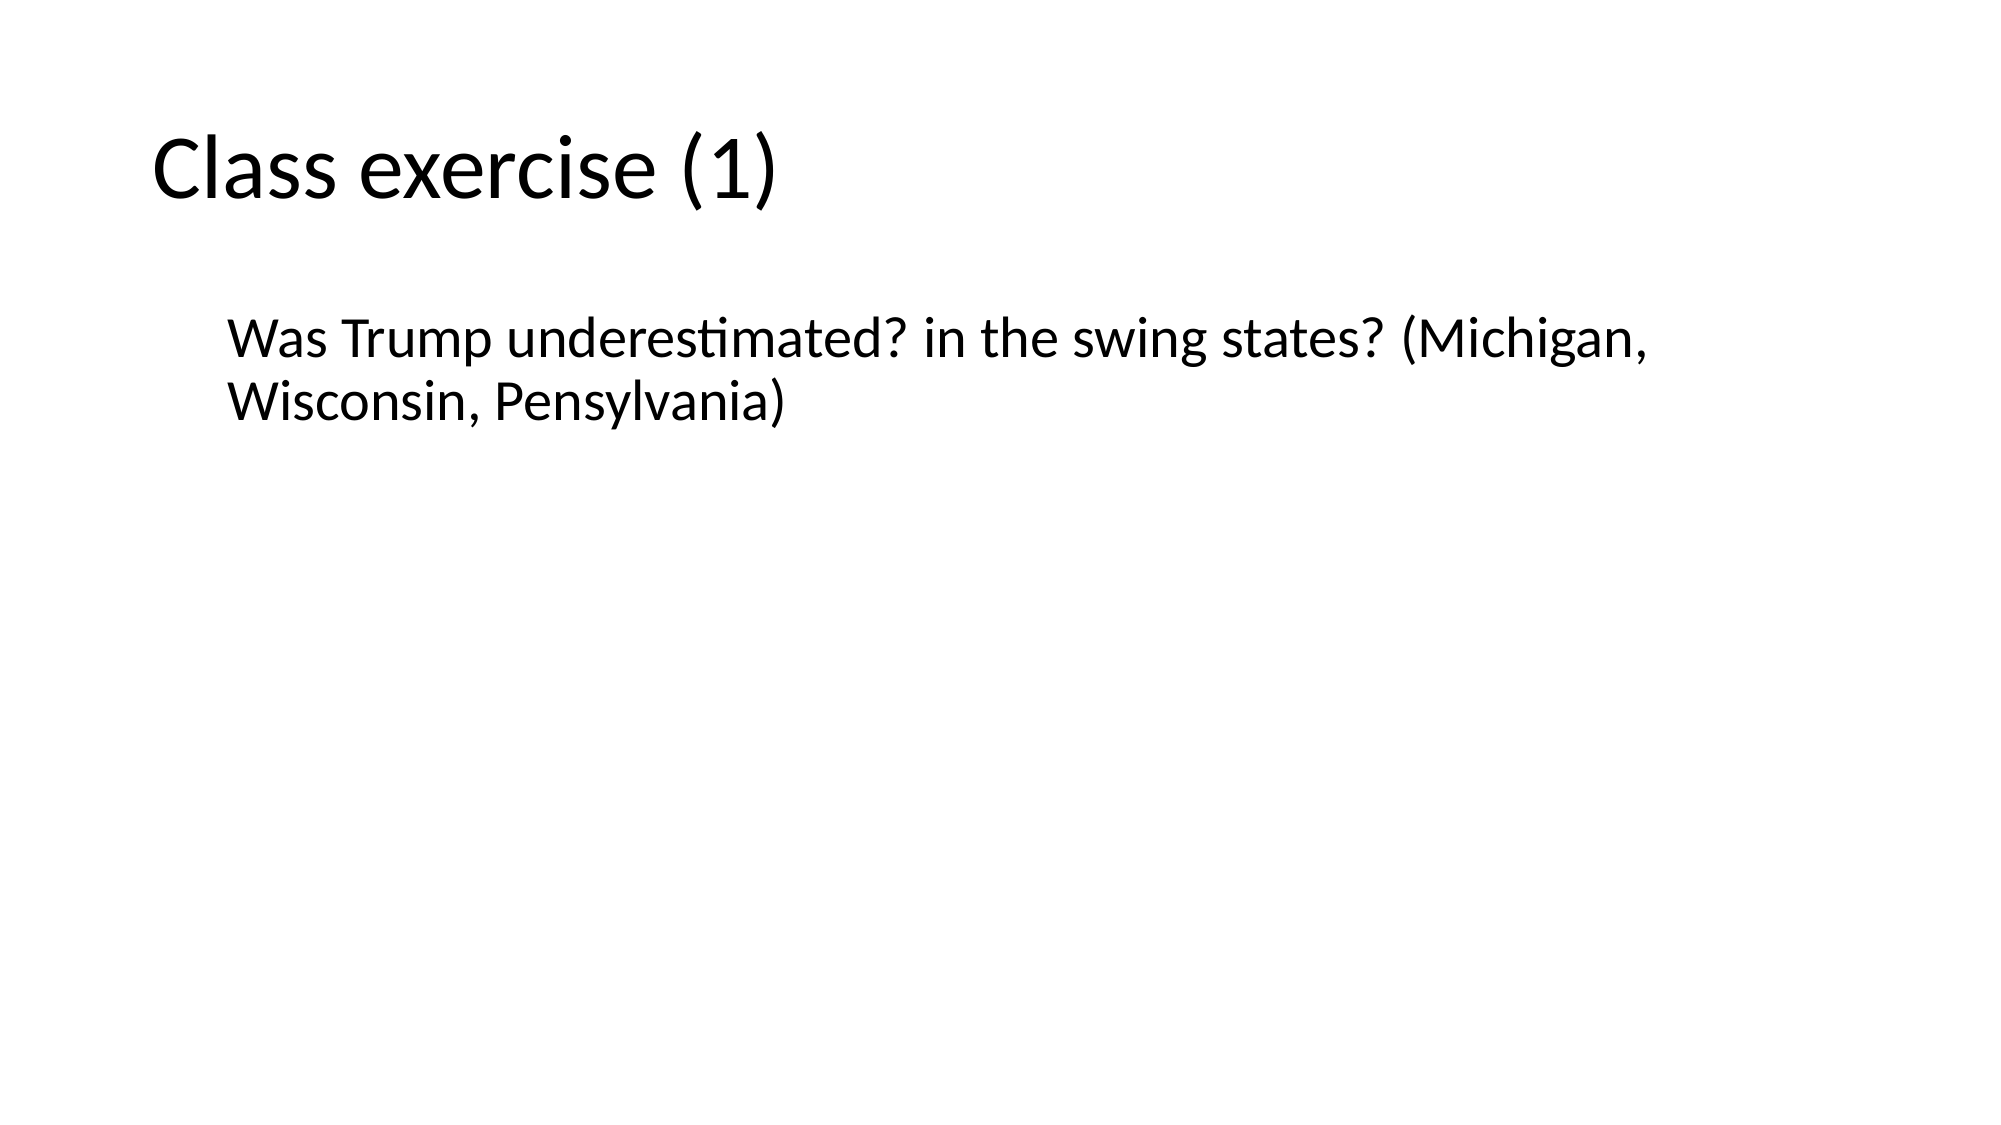

# Class exercise (1)
Was Trump underestimated? in the swing states? (Michigan, Wisconsin, Pensylvania)